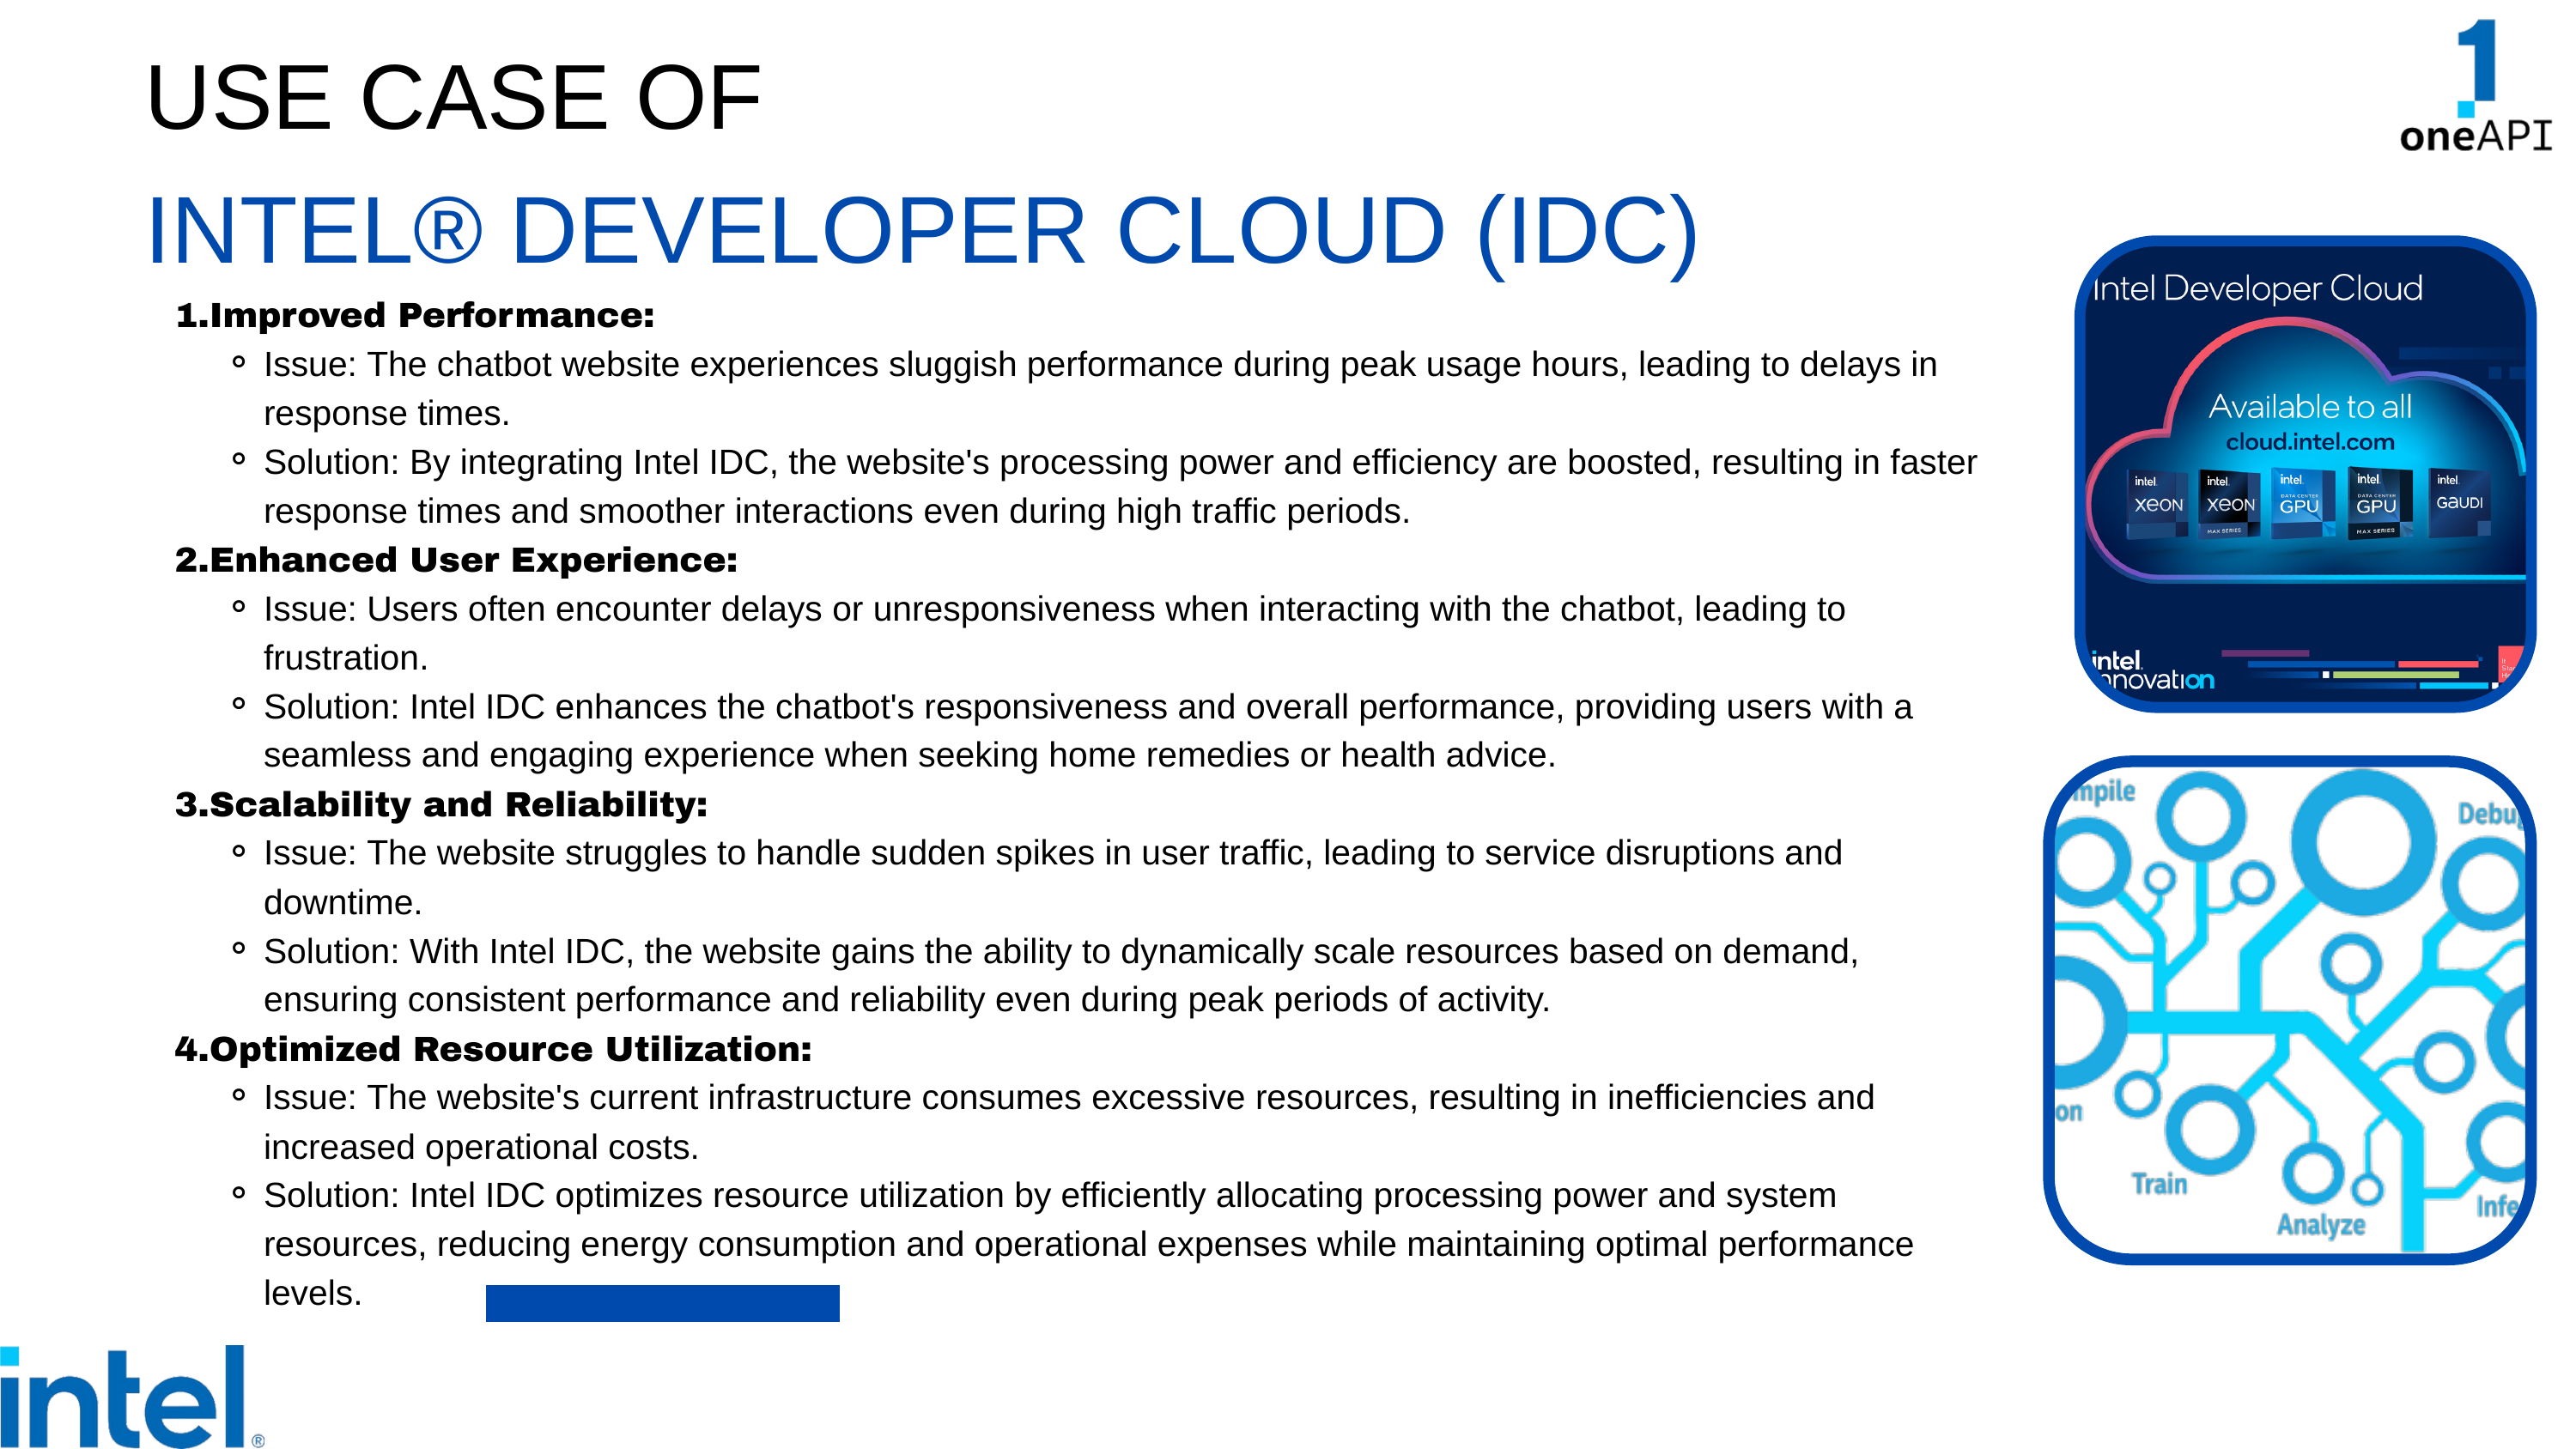

USE CASE OF
INTEL® DEVELOPER CLOUD (IDC)

Improved Performance:
Issue: The chatbot website experiences sluggish performance during peak usage hours, leading to delays in response times.
Solution: By integrating Intel IDC, the website's processing power and efficiency are boosted, resulting in faster response times and smoother interactions even during high traffic periods.
Enhanced User Experience:
Issue: Users often encounter delays or unresponsiveness when interacting with the chatbot, leading to frustration.
Solution: Intel IDC enhances the chatbot's responsiveness and overall performance, providing users with a seamless and engaging experience when seeking home remedies or health advice.
Scalability and Reliability:
Issue: The website struggles to handle sudden spikes in user traffic, leading to service disruptions and downtime.
Solution: With Intel IDC, the website gains the ability to dynamically scale resources based on demand, ensuring consistent performance and reliability even during peak periods of activity.
Optimized Resource Utilization:
Issue: The website's current infrastructure consumes excessive resources, resulting in inefficiencies and increased operational costs.
Solution: Intel IDC optimizes resource utilization by efficiently allocating processing power and system resources, reducing energy consumption and operational expenses while maintaining optimal performance levels.